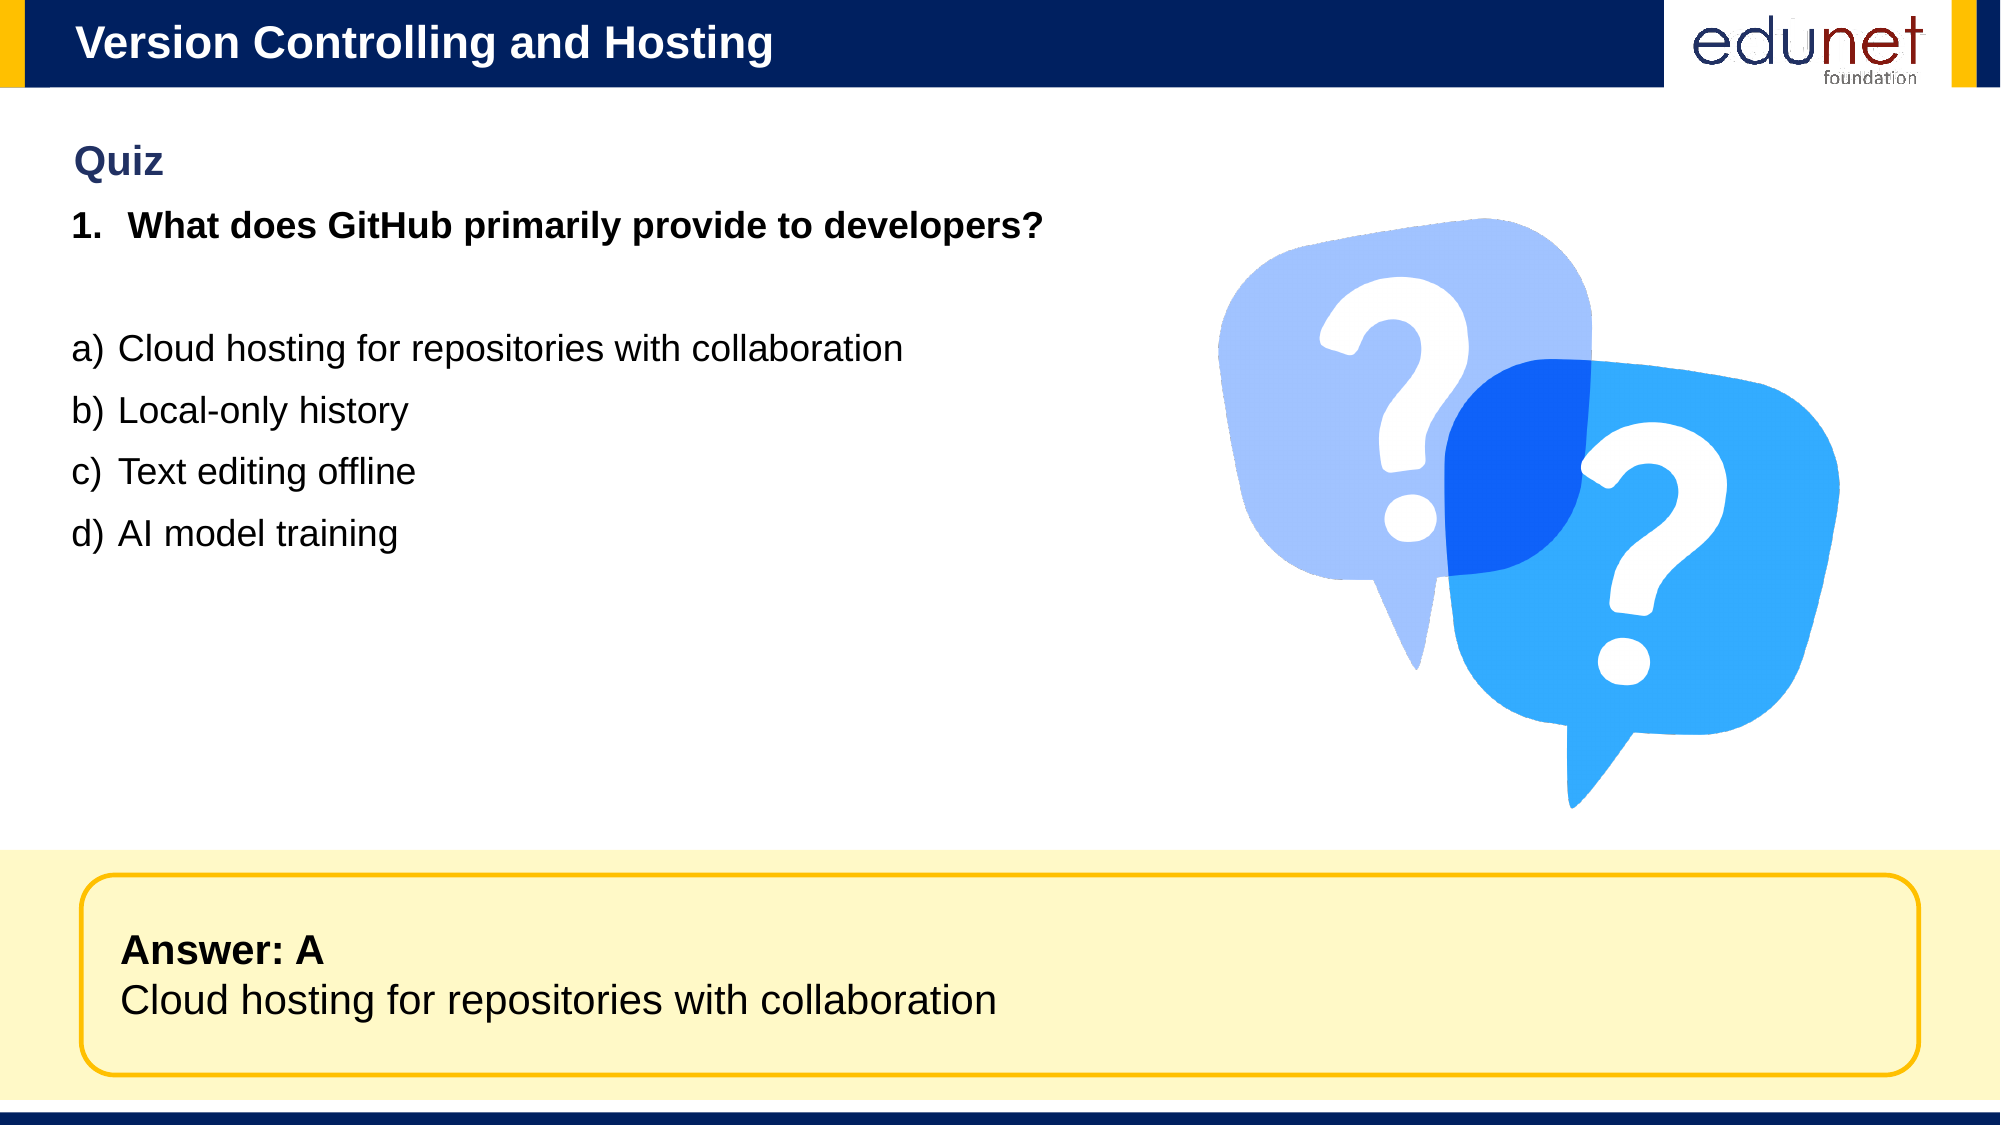

Quiz
What does GitHub primarily provide to developers?

Cloud hosting for repositories with collaboration
Local-only history
Text editing offline
AI model training

Answer: A
Cloud hosting for repositories with collaboration